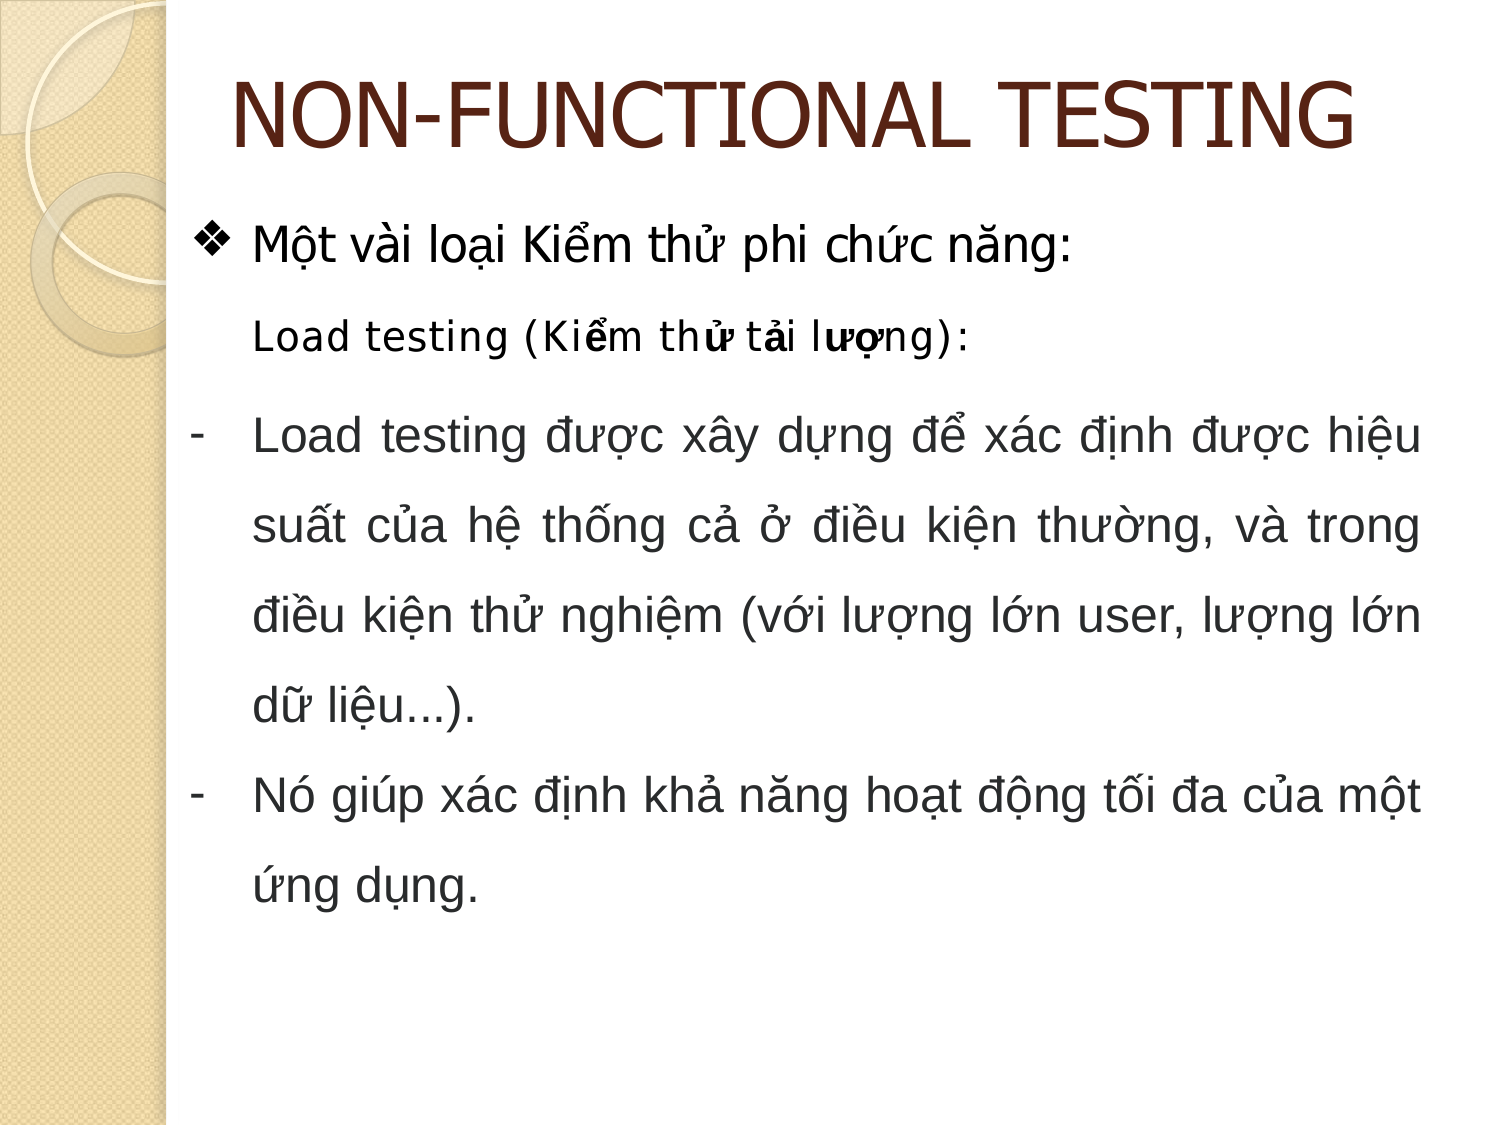

# NON-FUNCTIONAL TESTING
Một vài loại Kiểm thử phi chức năng:
Load testing (Kiểm thử tải lượng):
Load testing được xây dựng để xác định được hiệu suất của hệ thống cả ở điều kiện thường, và trong điều kiện thử nghiệm (với lượng lớn user, lượng lớn dữ liệu...).
Nó giúp xác định khả năng hoạt động tối đa của một ứng dụng.